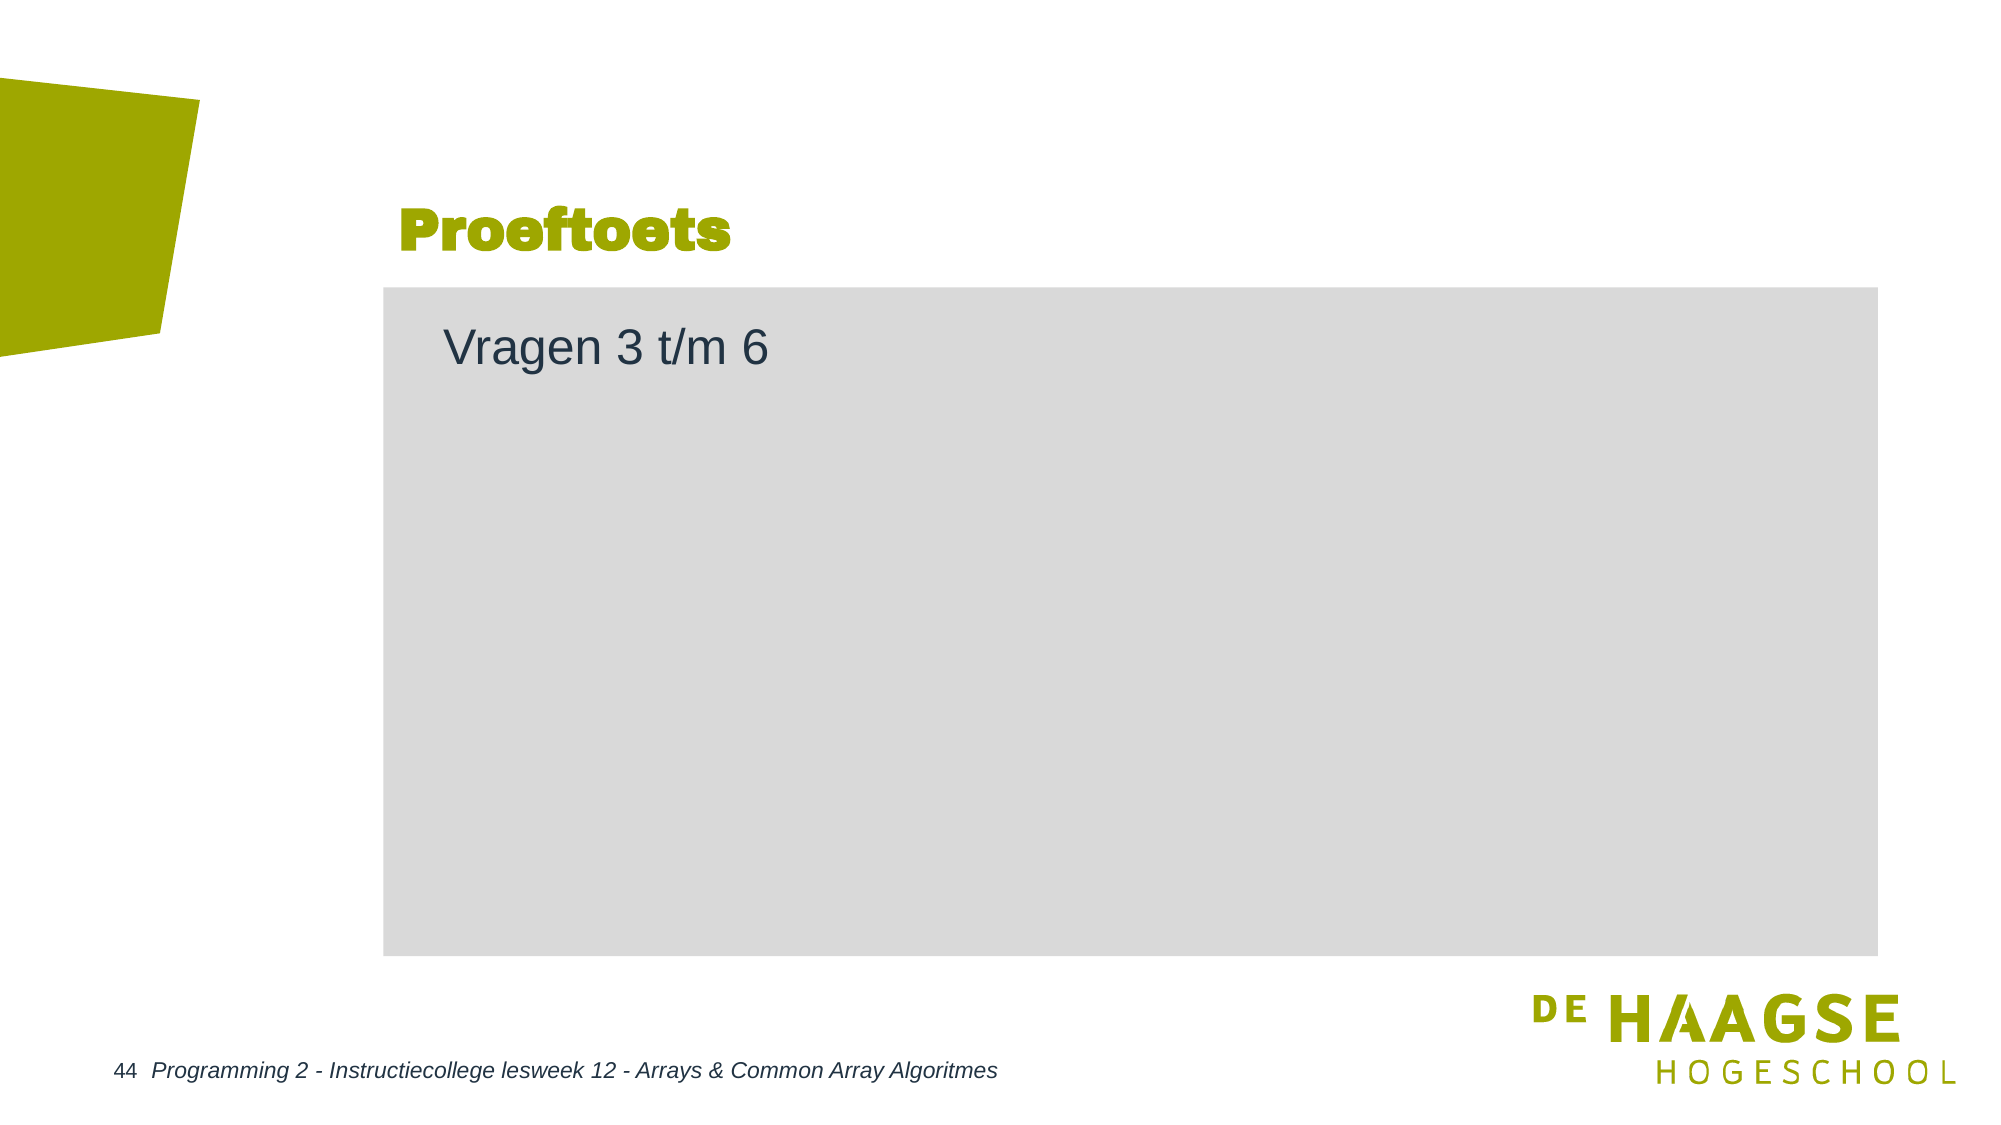

# Proeftoets
Vragen 3 t/m 6
Programming 2 - Instructiecollege lesweek 12 - Arrays & Common Array Algoritmes
44